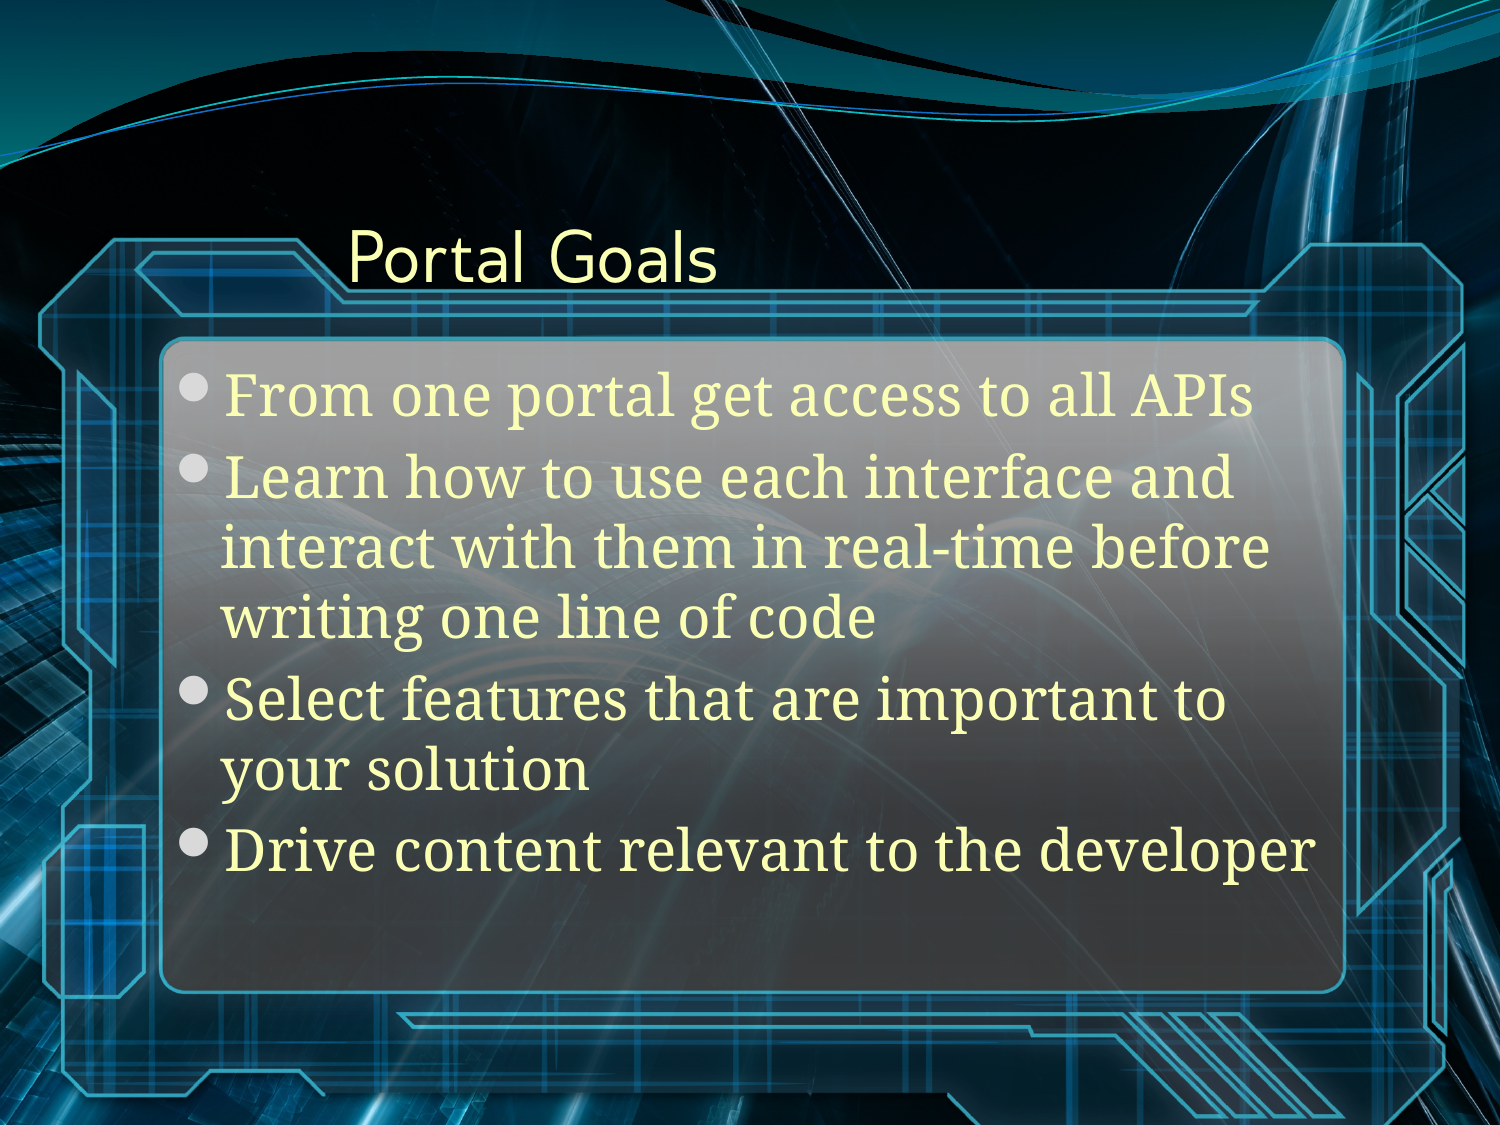

# Portal Goals
From one portal get access to all APIs
Learn how to use each interface and interact with them in real-time before writing one line of code
Select features that are important to your solution
Drive content relevant to the developer